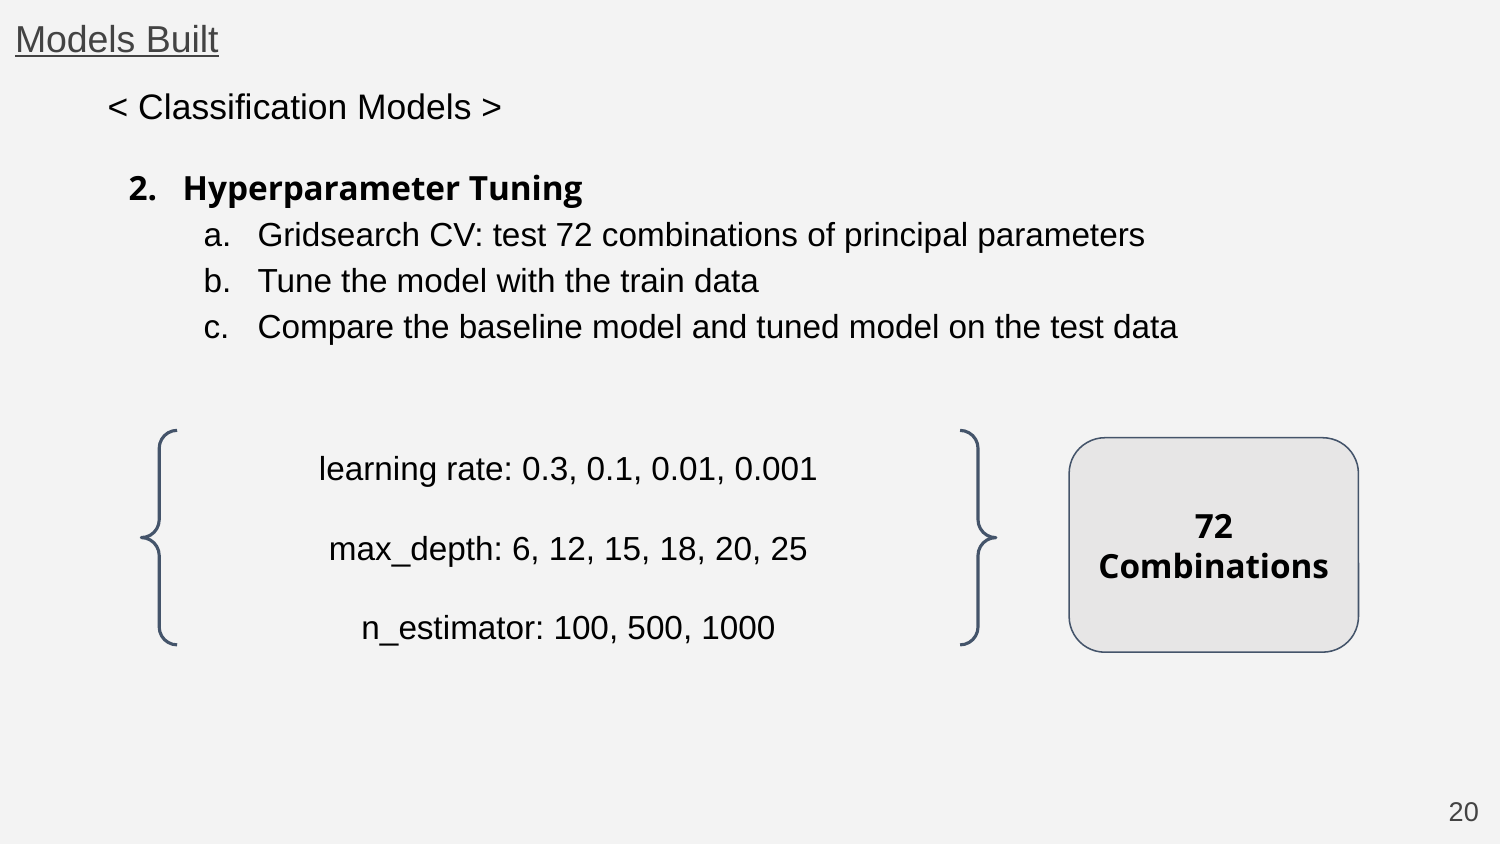

Models Built
< Classification Models >

Hyperparameter Tuning
Gridsearch CV: test 72 combinations of principal parameters
Tune the model with the train data
Compare the baseline model and tuned model on the test data
learning rate: 0.3, 0.1, 0.01, 0.001

max_depth: 6, 12, 15, 18, 20, 25

n_estimator: 100, 500, 1000
72
Combinations
20